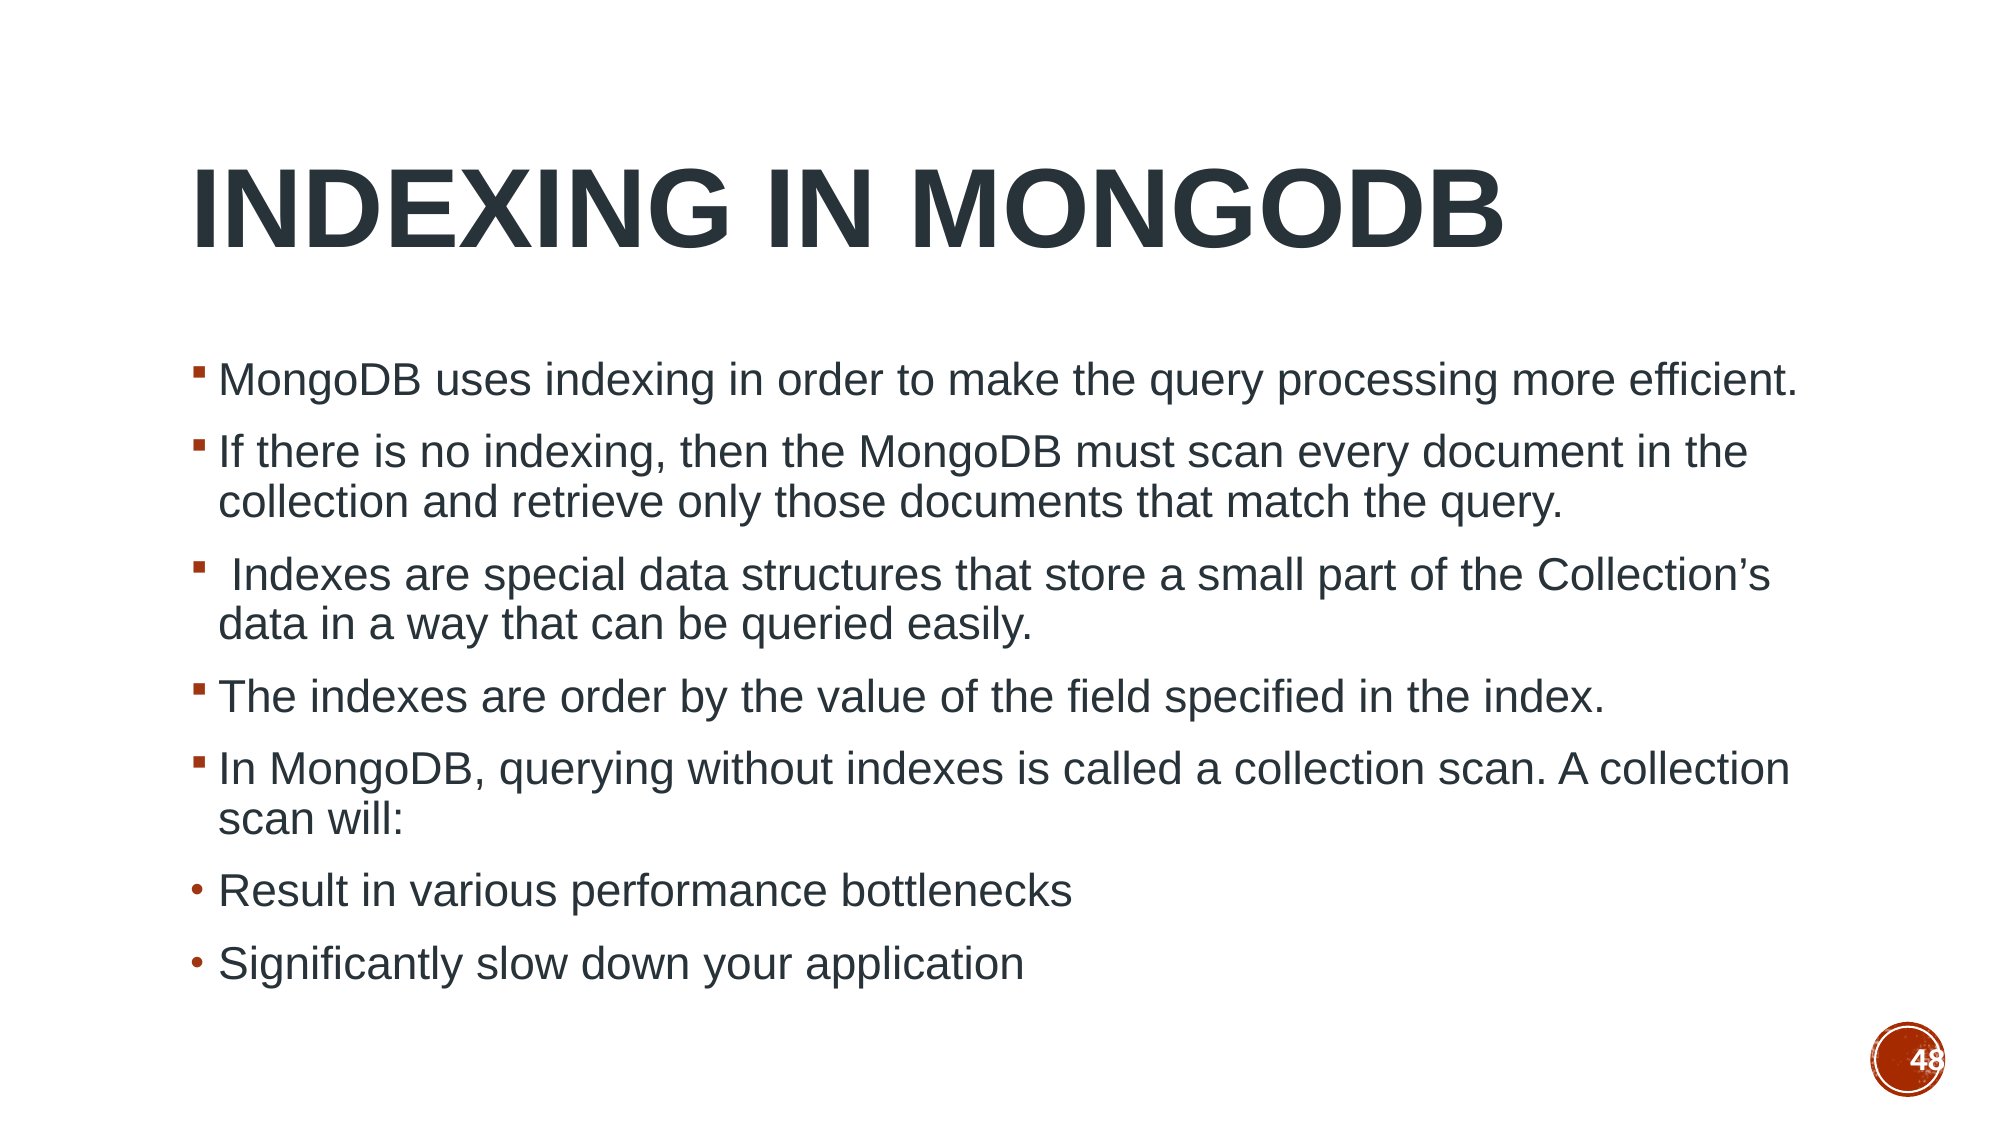

# Indexing in MongoDB
MongoDB uses indexing in order to make the query processing more efficient.
If there is no indexing, then the MongoDB must scan every document in the collection and retrieve only those documents that match the query.
 Indexes are special data structures that store a small part of the Collection’s data in a way that can be queried easily.
The indexes are order by the value of the field specified in the index.
In MongoDB, querying without indexes is called a collection scan. A collection scan will:
Result in various performance bottlenecks
Significantly slow down your application

48